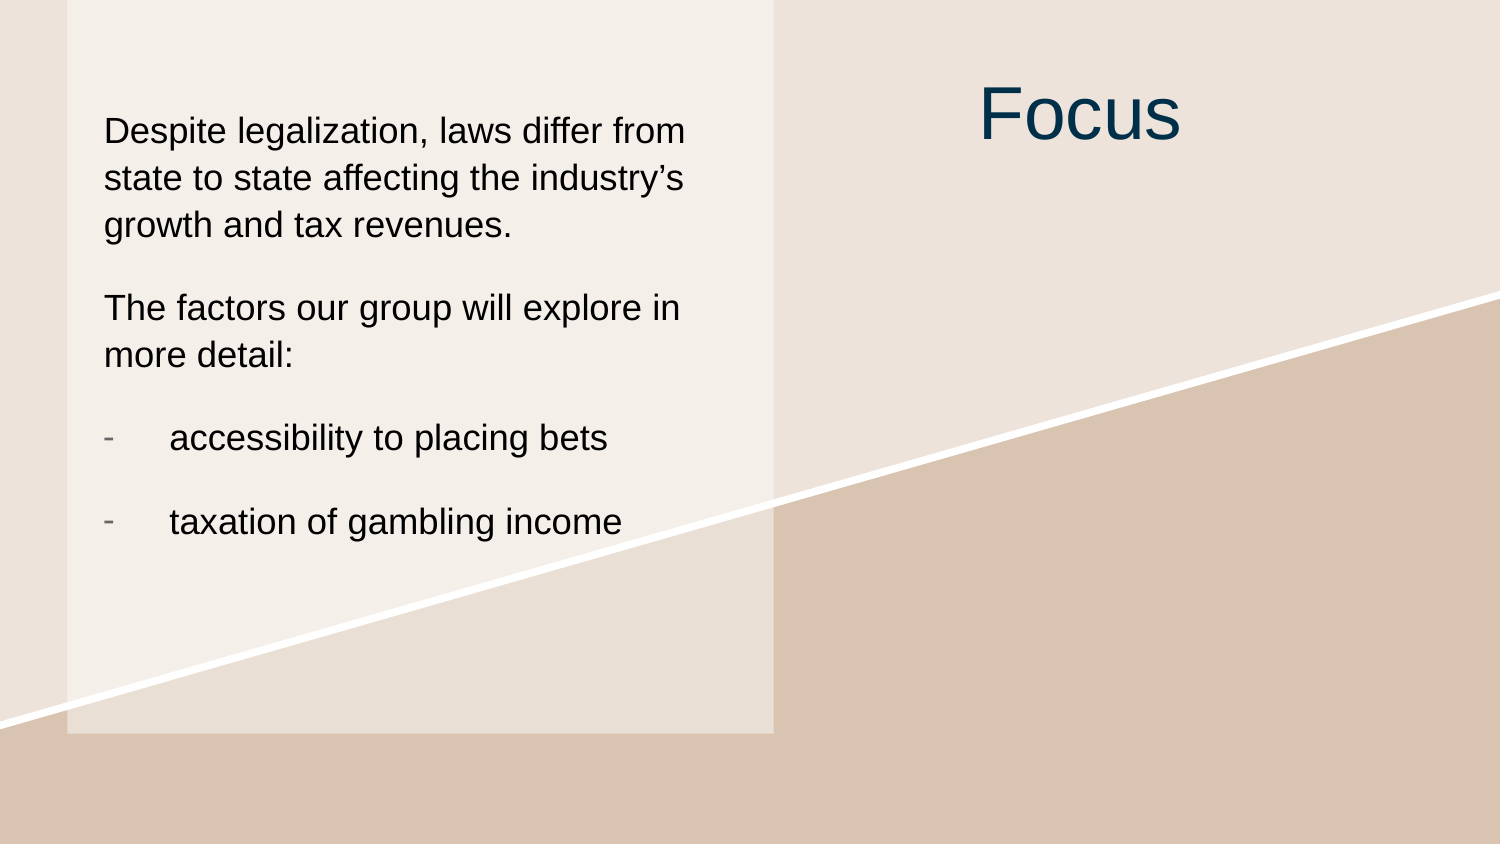

# Focus
Despite legalization, laws differ from state to state affecting the industry’s growth and tax revenues.
The factors our group will explore in more detail:
accessibility to placing bets
taxation of gambling income